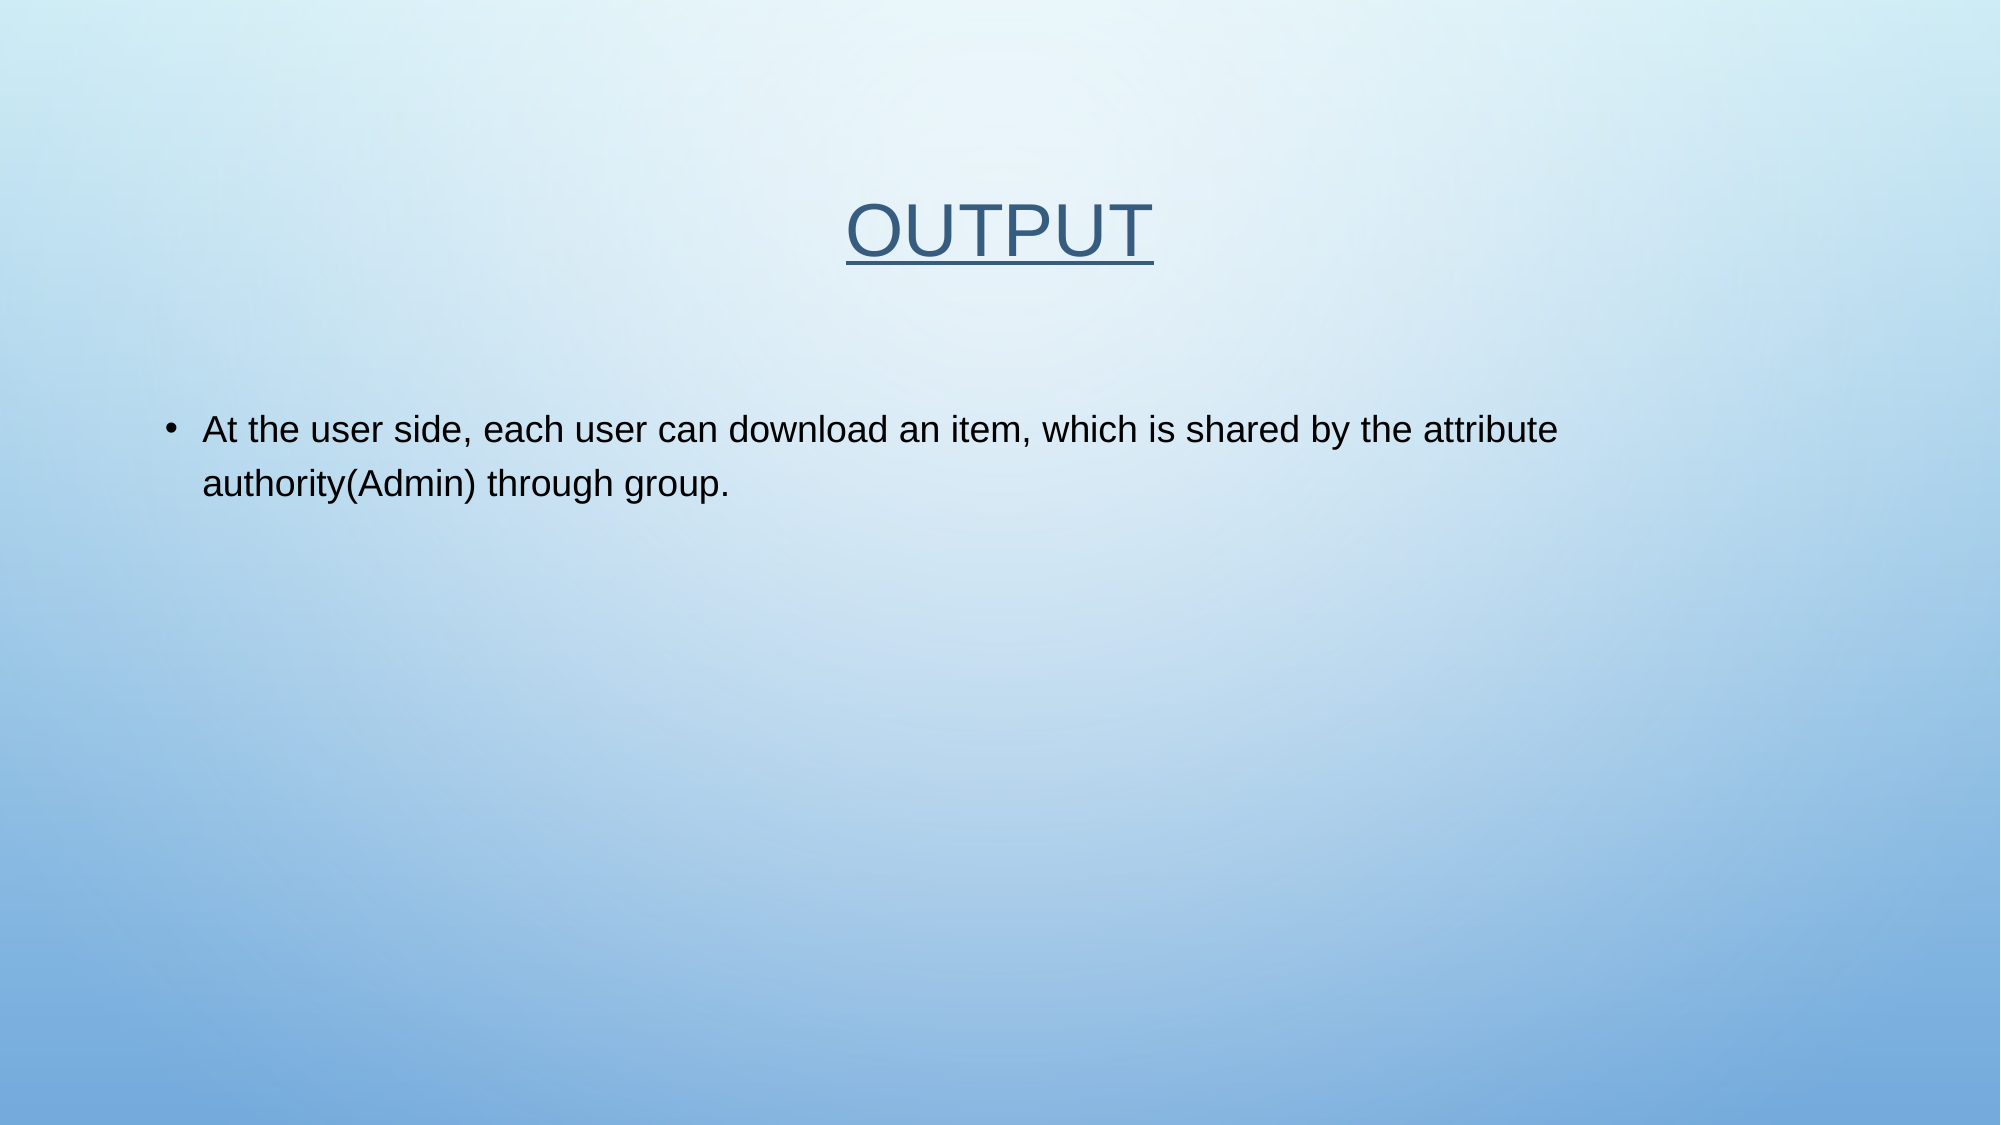

# OUtput
At the user side, each user can download an item, which is shared by the attribute authority(Admin) through group.